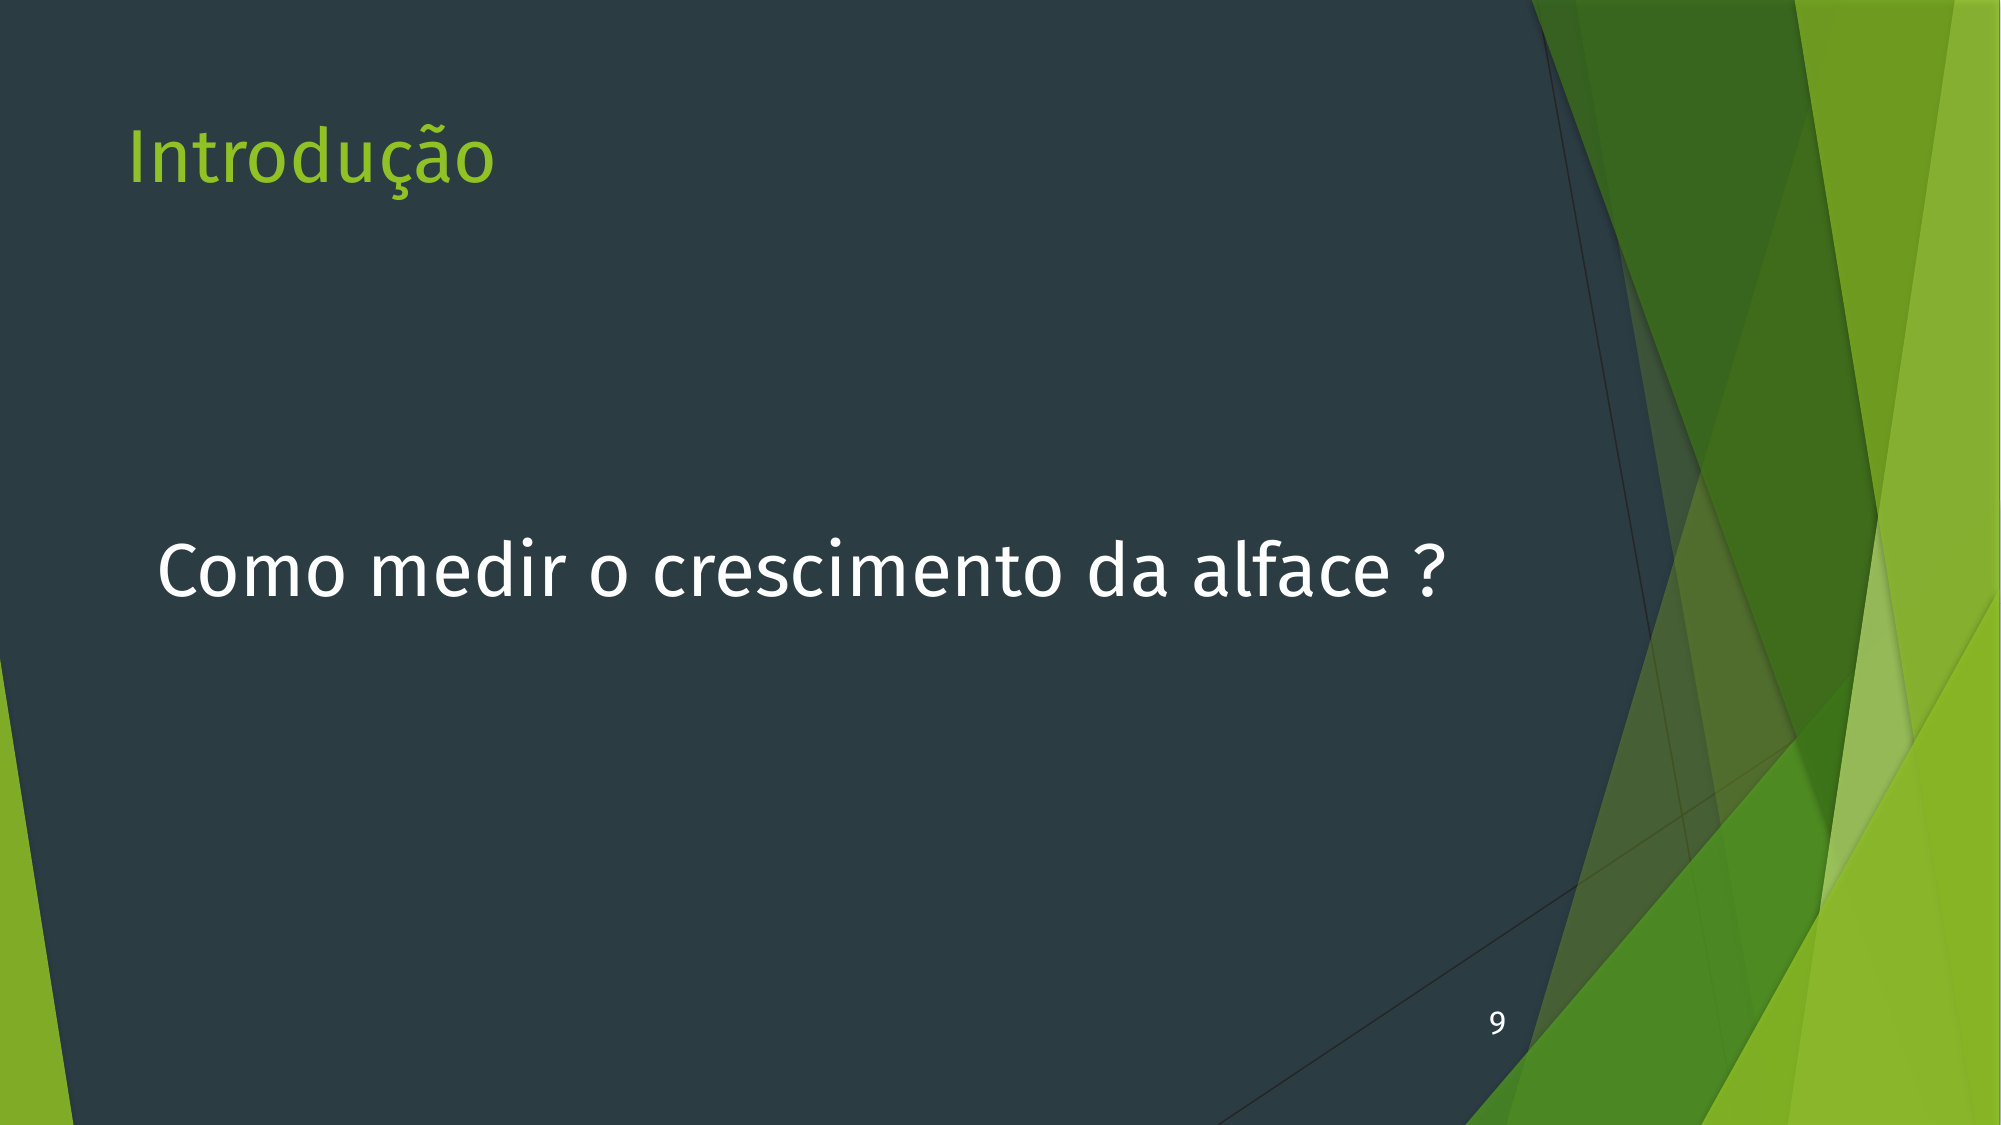

# Introdução

Como medir o crescimento da alface ?
9